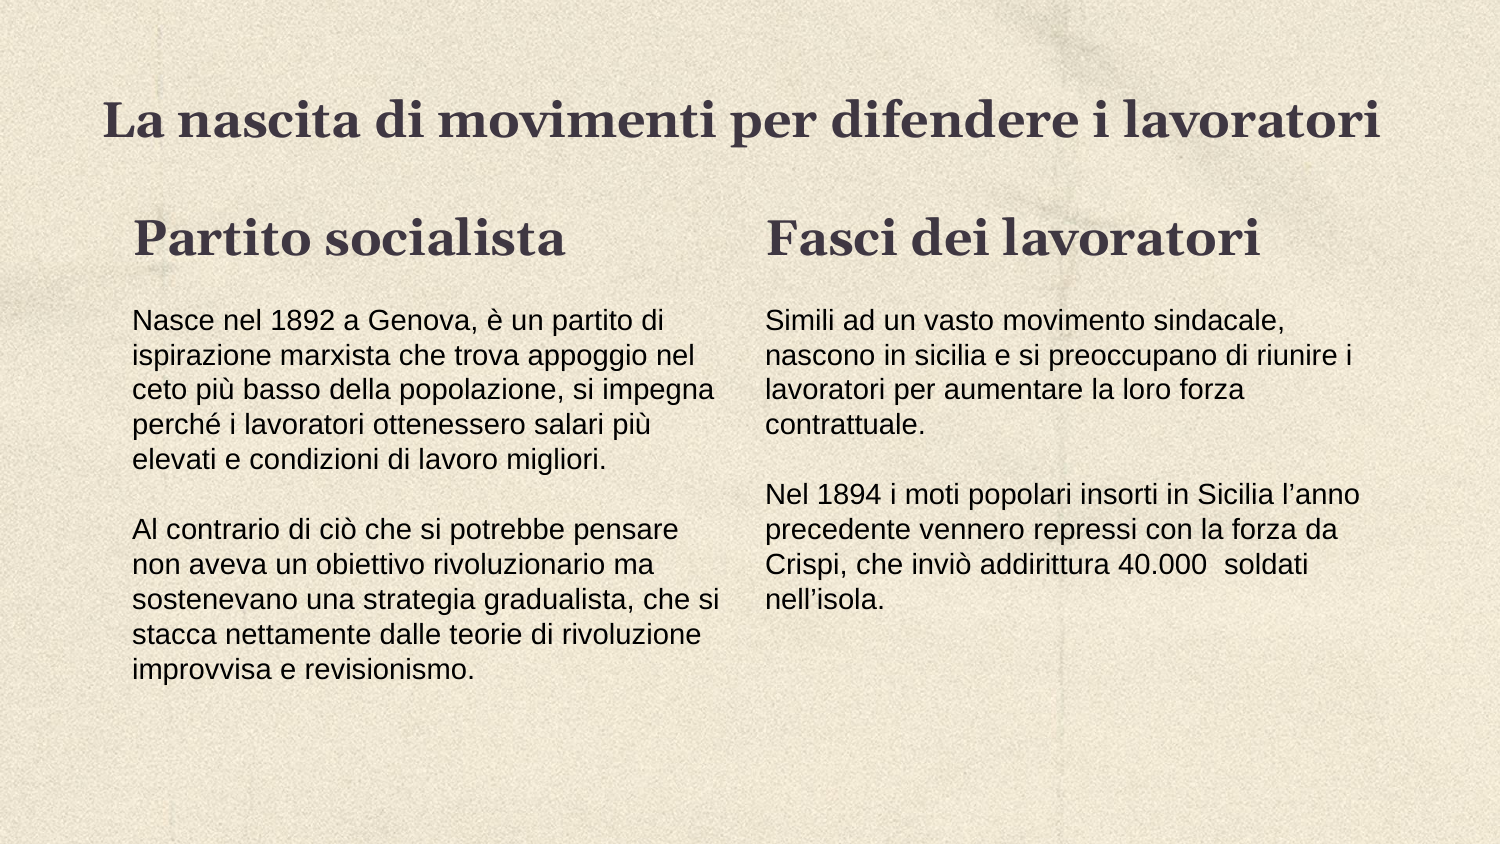

# La nascita di movimenti per difendere i lavoratori
Partito socialista

Nasce nel 1892 a Genova, è un partito di ispirazione marxista che trova appoggio nel ceto più basso della popolazione, si impegna perché i lavoratori ottenessero salari più elevati e condizioni di lavoro migliori.

Al contrario di ciò che si potrebbe pensare non aveva un obiettivo rivoluzionario ma sostenevano una strategia gradualista, che si stacca nettamente dalle teorie di rivoluzione improvvisa e revisionismo.
Fasci dei lavoratori

Simili ad un vasto movimento sindacale, nascono in sicilia e si preoccupano di riunire i lavoratori per aumentare la loro forza contrattuale.

Nel 1894 i moti popolari insorti in Sicilia l’anno precedente vennero repressi con la forza da Crispi, che inviò addirittura 40.000  soldati nell’isola.